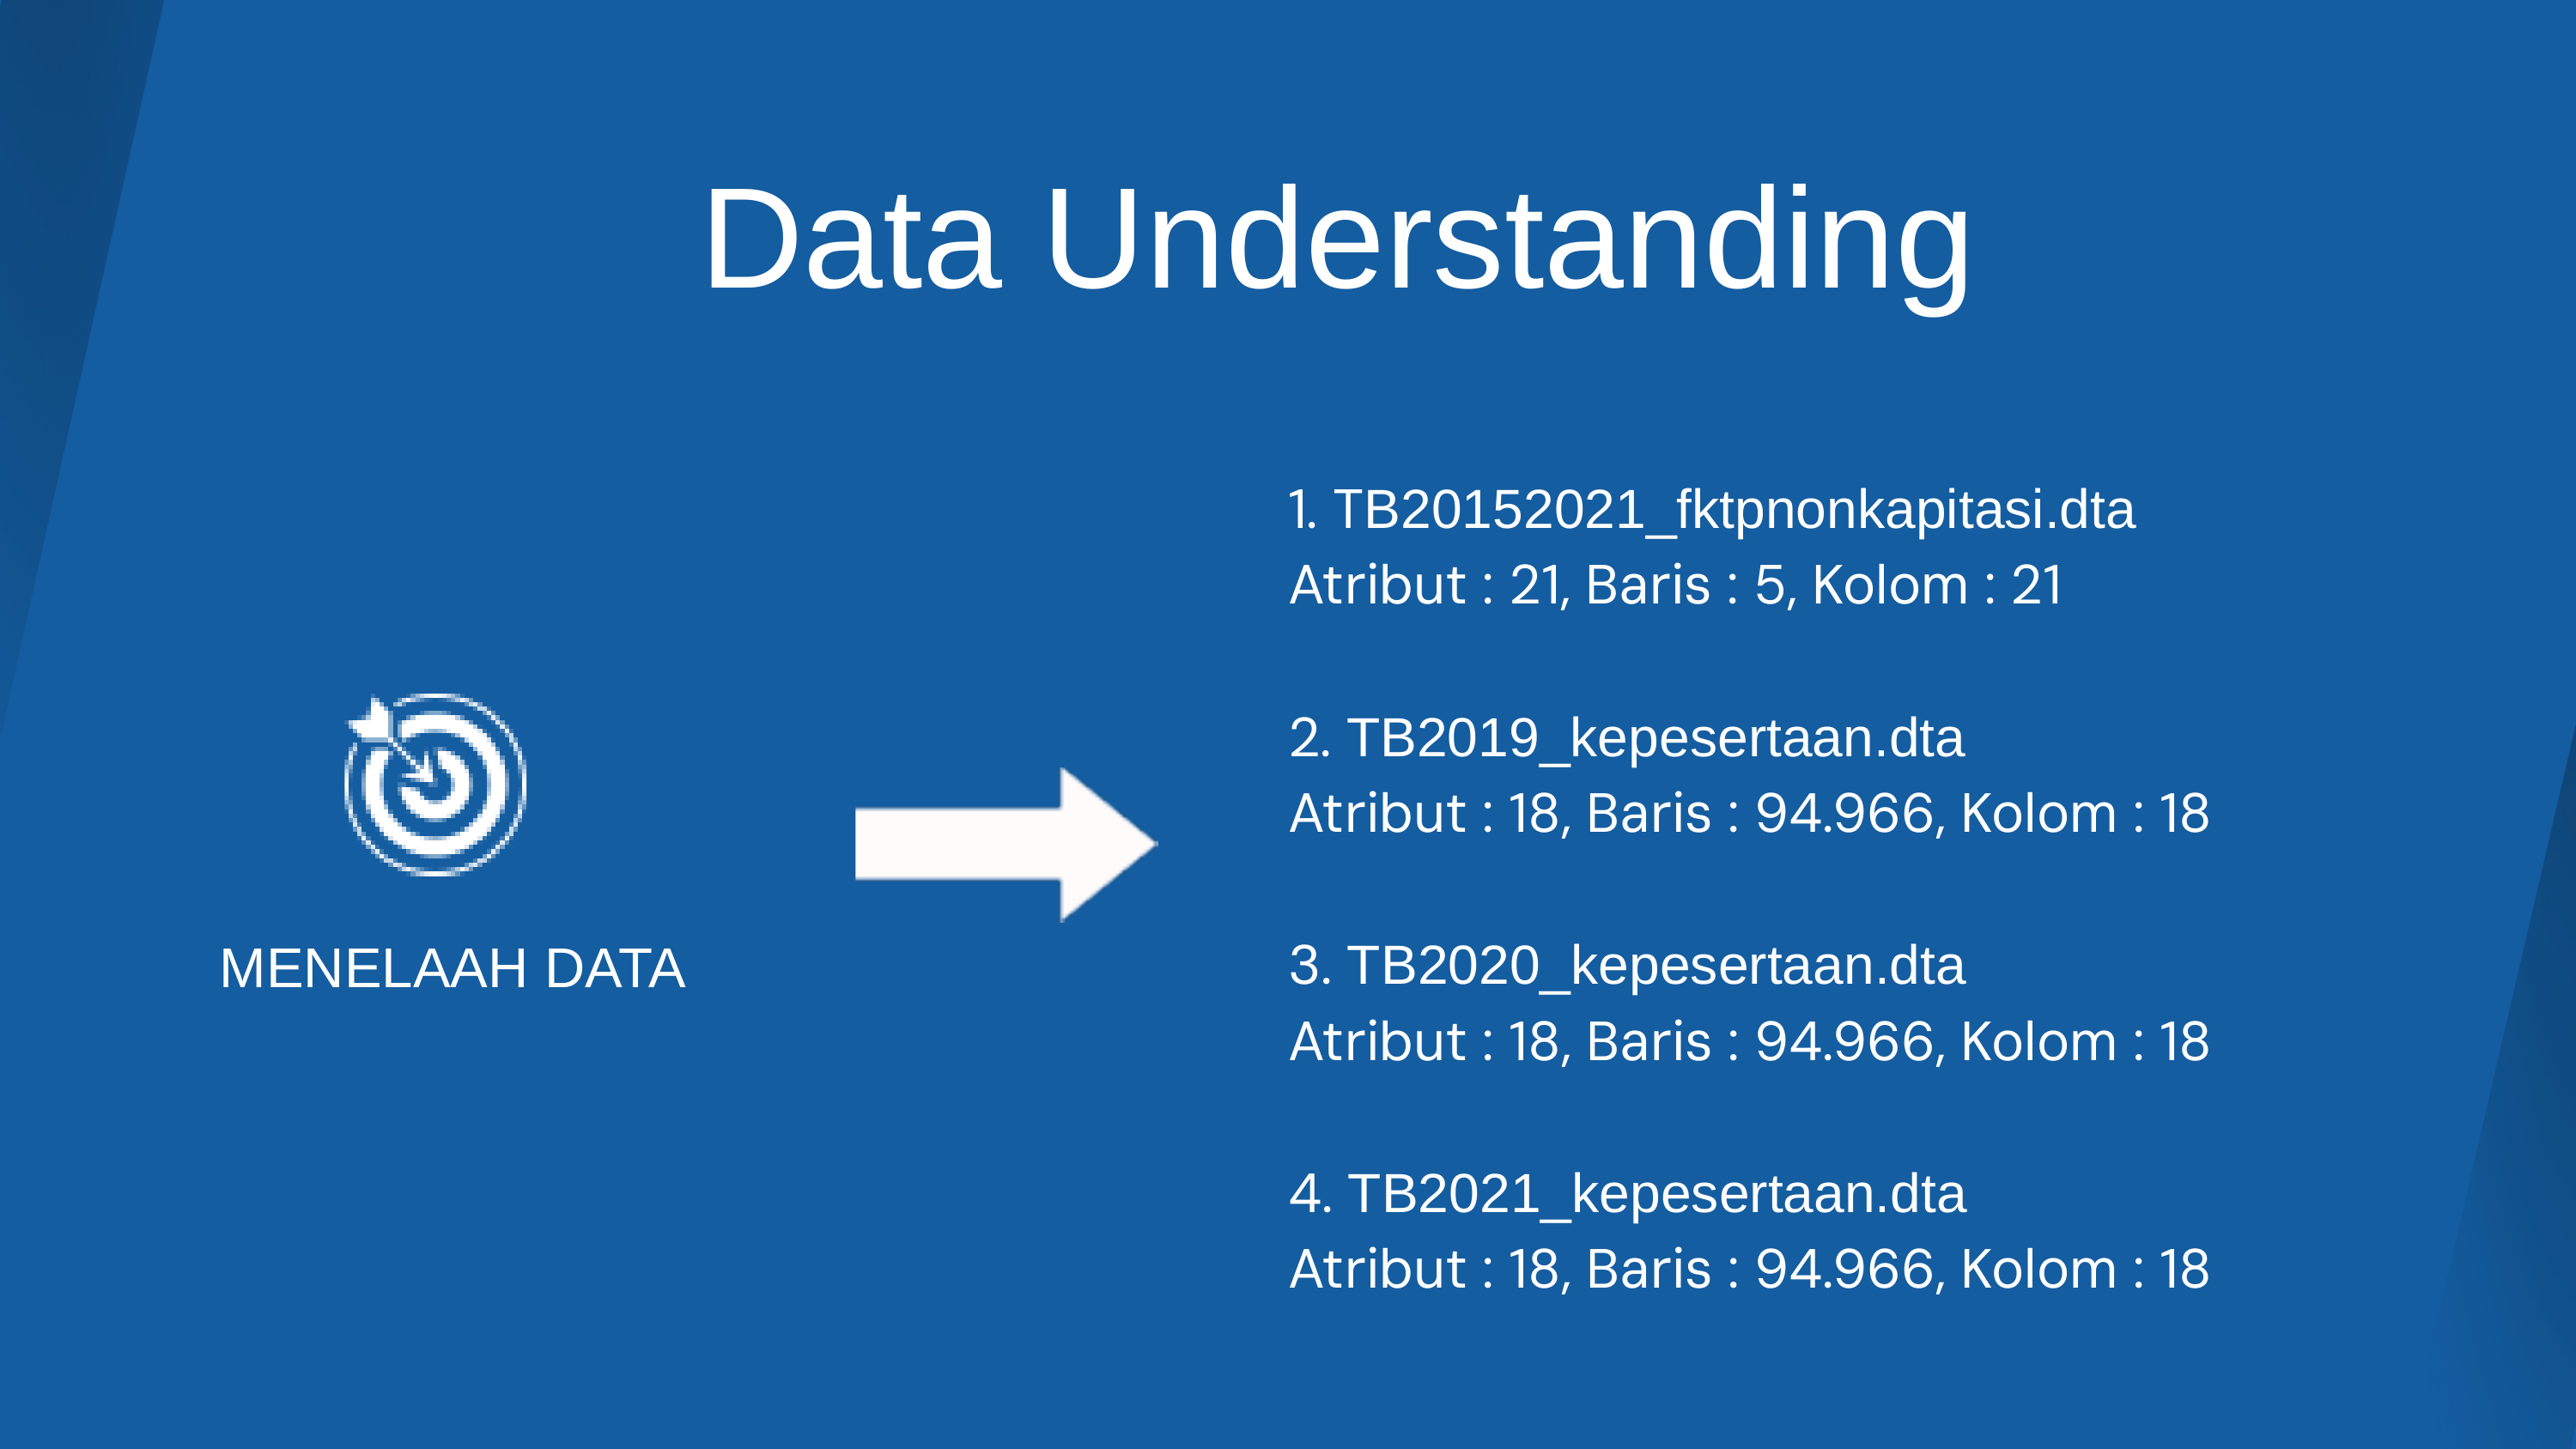

Data Understanding
1. TB20152021_fktpnonkapitasi.dta
Atribut : 21, Baris : 5, Kolom : 21

2. TB2019_kepesertaan.dta
Atribut : 18, Baris : 94.966, Kolom : 18

3. TB2020_kepesertaan.dta
Atribut : 18, Baris : 94.966, Kolom : 18

4. TB2021_kepesertaan.dta
Atribut : 18, Baris : 94.966, Kolom : 18

MENELAAH DATA